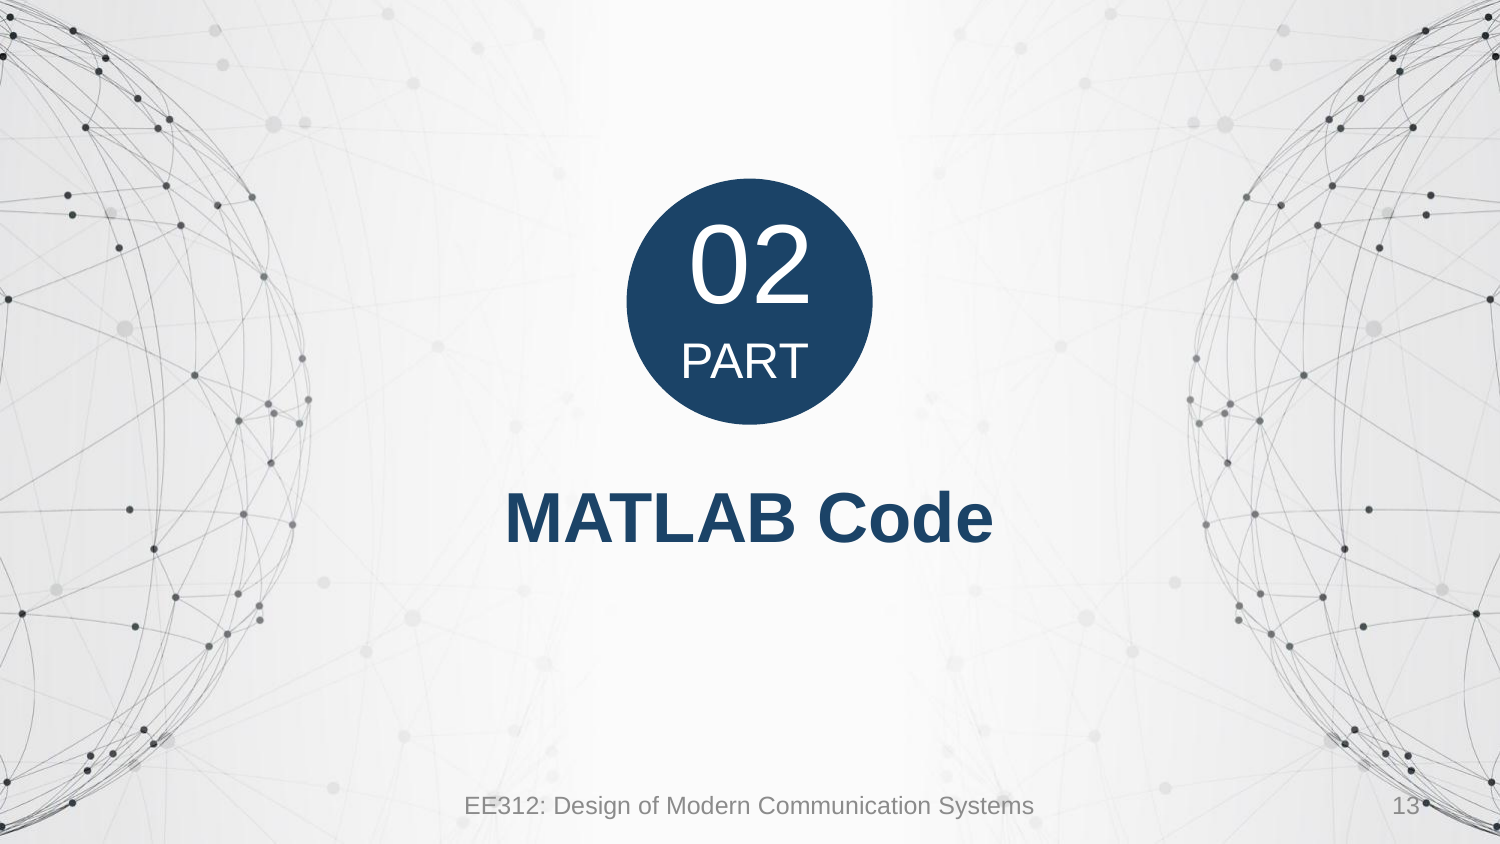

02
PART
MATLAB Code
EE312: Design of Modern Communication Systems
13